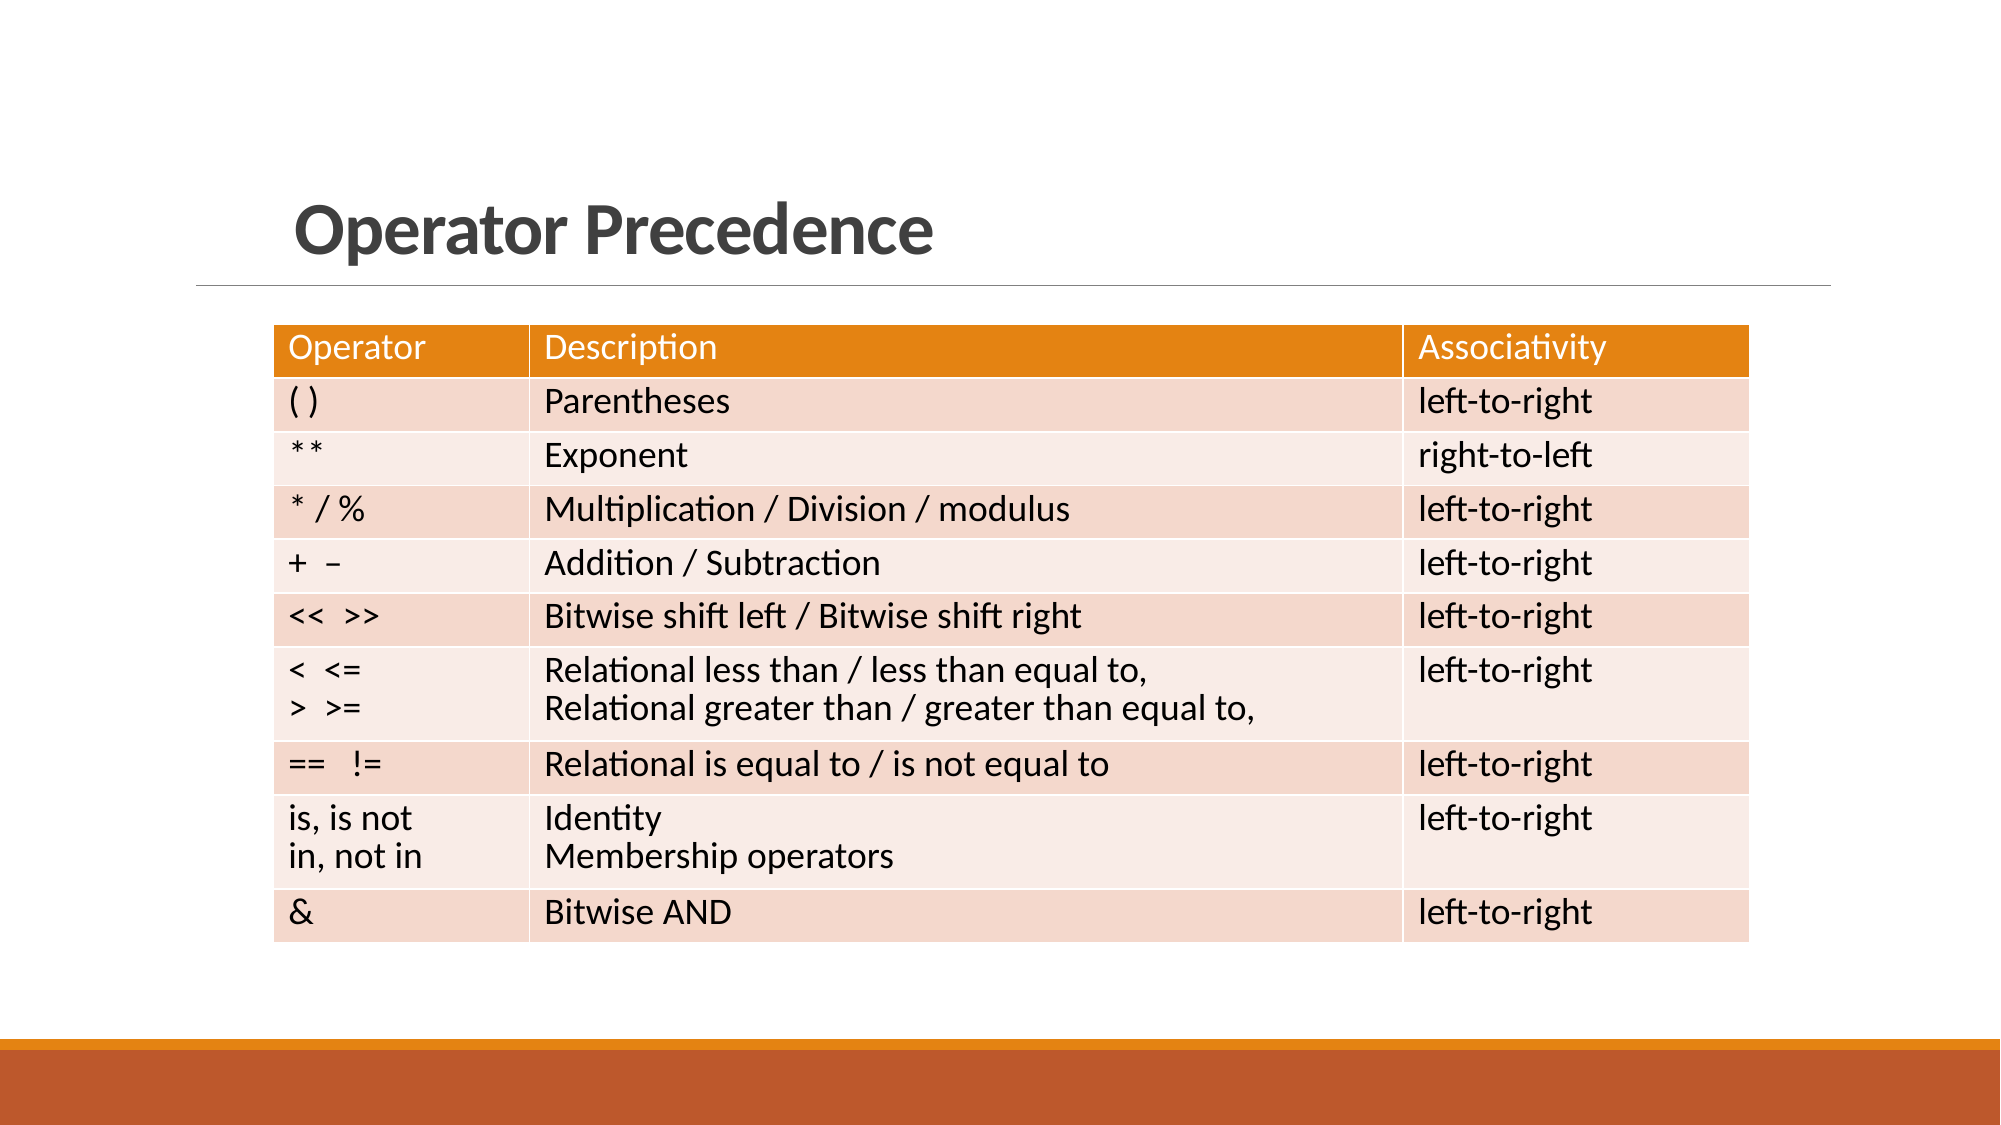

# Operator Precedence
| Operator | Description | Associativity |
| --- | --- | --- |
| ( ) | Parentheses | left-to-right |
| \*\* | Exponent | right-to-left |
| \* / % | Multiplication / Division / modulus | left-to-right |
| +  – | Addition / Subtraction | left-to-right |
| << >> | Bitwise shift left / Bitwise shift right | left-to-right |
| < <= > >= | Relational less than / less than equal to, Relational greater than / greater than equal to, | left-to-right |
| == != | Relational is equal to / is not equal to | left-to-right |
| is, is not in, not in | Identity Membership operators | left-to-right |
| & | Bitwise AND | left-to-right |